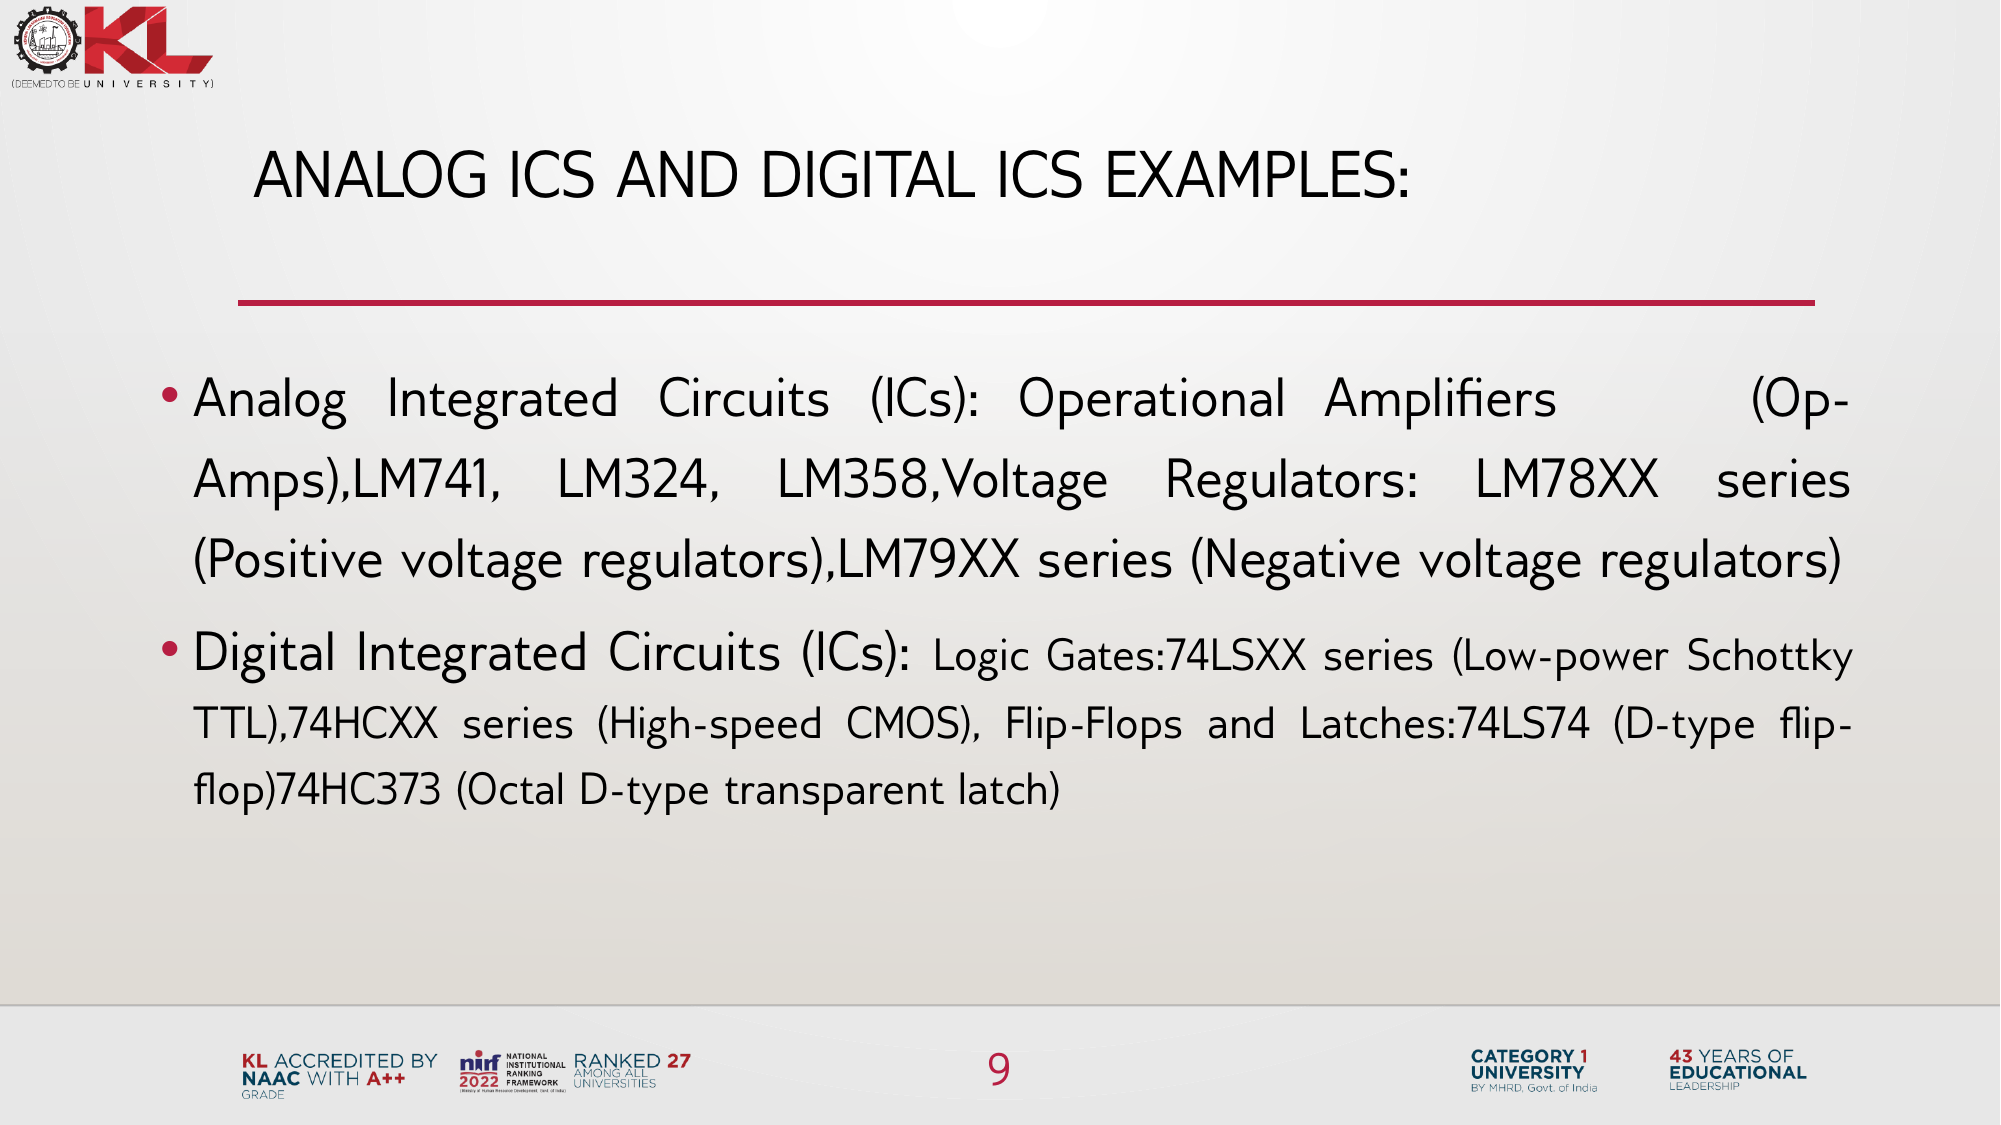

# Analog Ics and digital Ics examples:
Analog Integrated Circuits (ICs): Operational Amplifiers     (Op-Amps),LM741, LM324, LM358,Voltage Regulators: LM78XX series (Positive voltage regulators),LM79XX series (Negative voltage regulators)
Digital Integrated Circuits (ICs): Logic Gates:74LSXX series (Low-power Schottky TTL),74HCXX series (High-speed CMOS), Flip-Flops and Latches:74LS74 (D-type flip-flop)74HC373 (Octal D-type transparent latch)

9